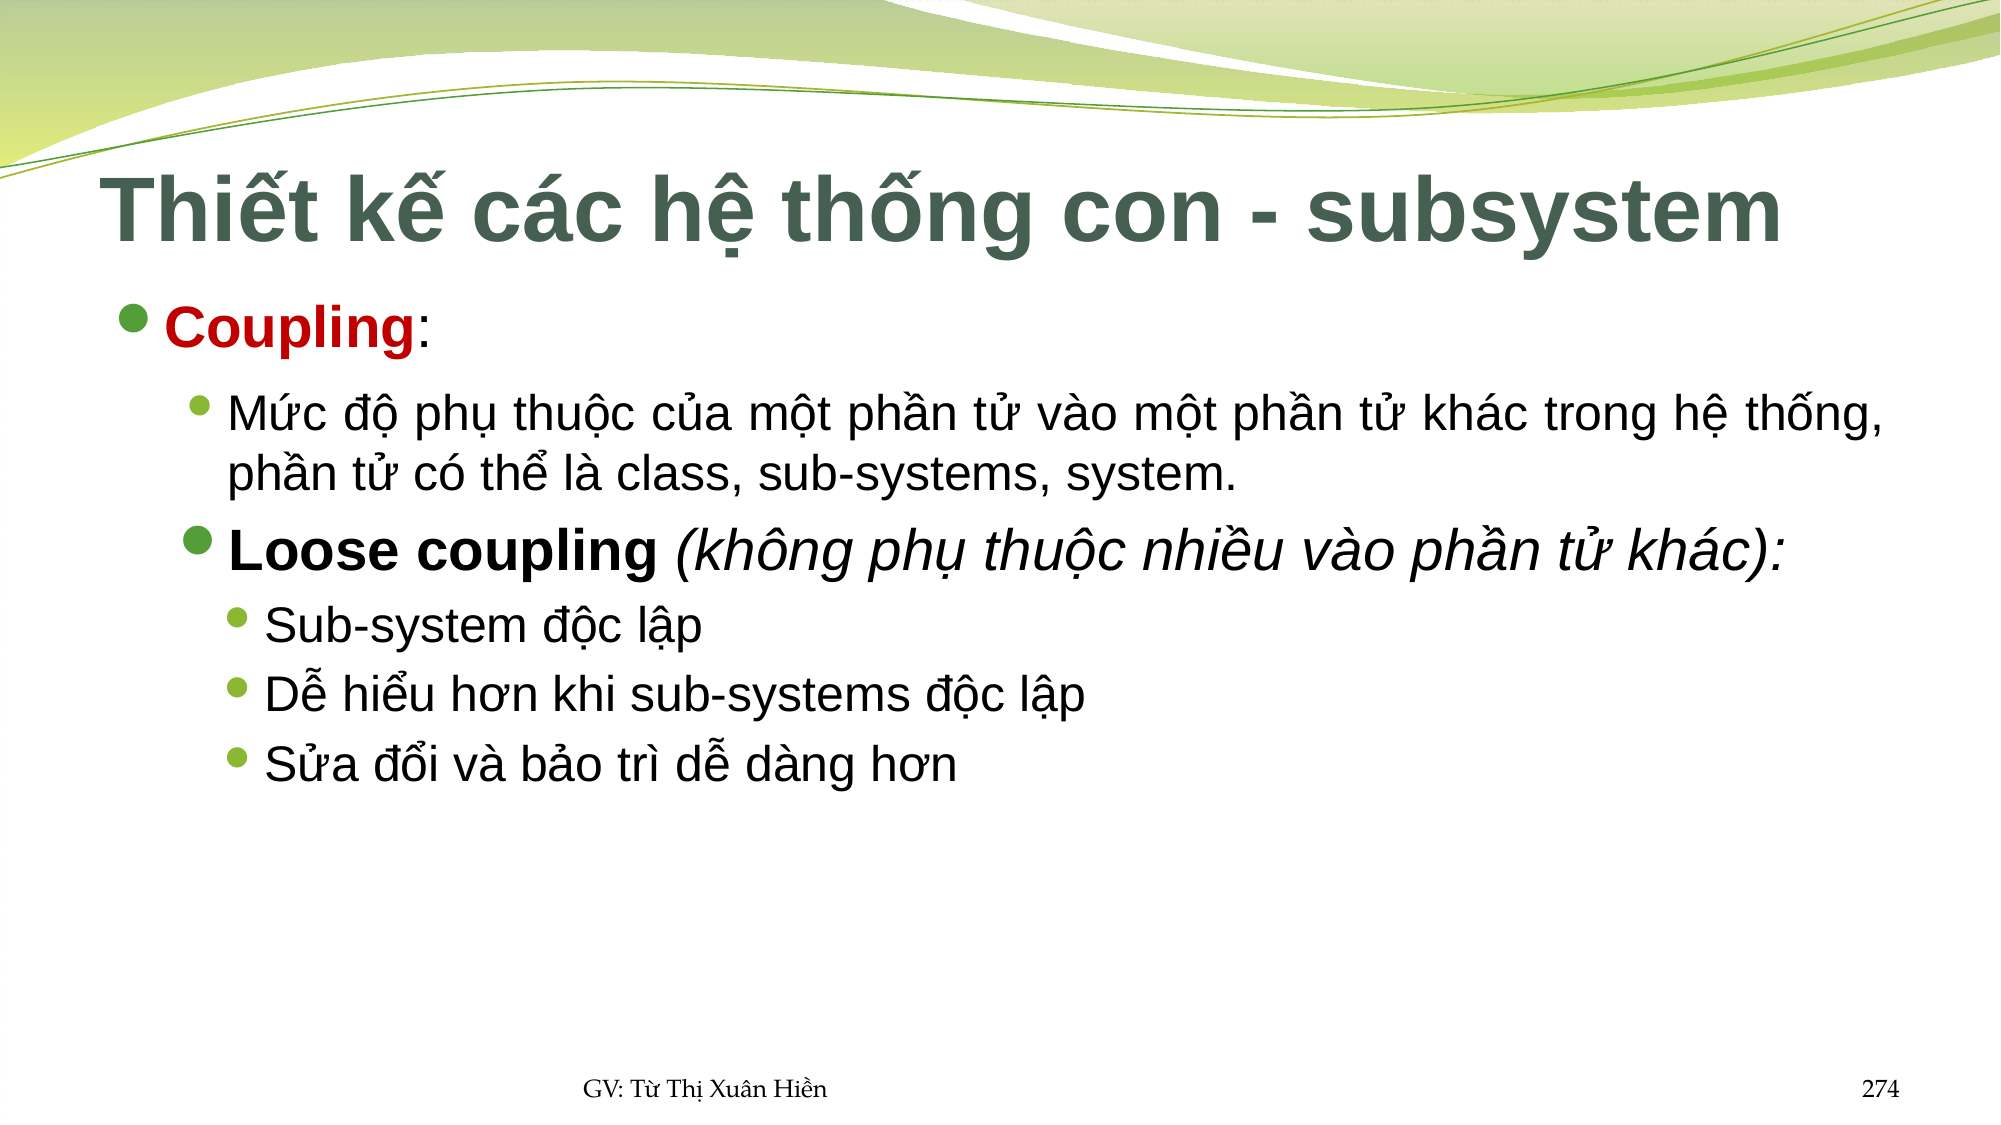

# Thiết kế các hệ thống con - subsystem
Coupling:
Mức độ phụ thuộc của một phần tử vào một phần tử khác trong hệ thống, phần tử có thể là class, sub-systems, system.
Loose coupling (không phụ thuộc nhiều vào phần tử khác):
Sub-system độc lập
Dễ hiểu hơn khi sub-systems độc lập
Sửa đổi và bảo trì dễ dàng hơn

GV: Từ Thị Xuân Hiền
274